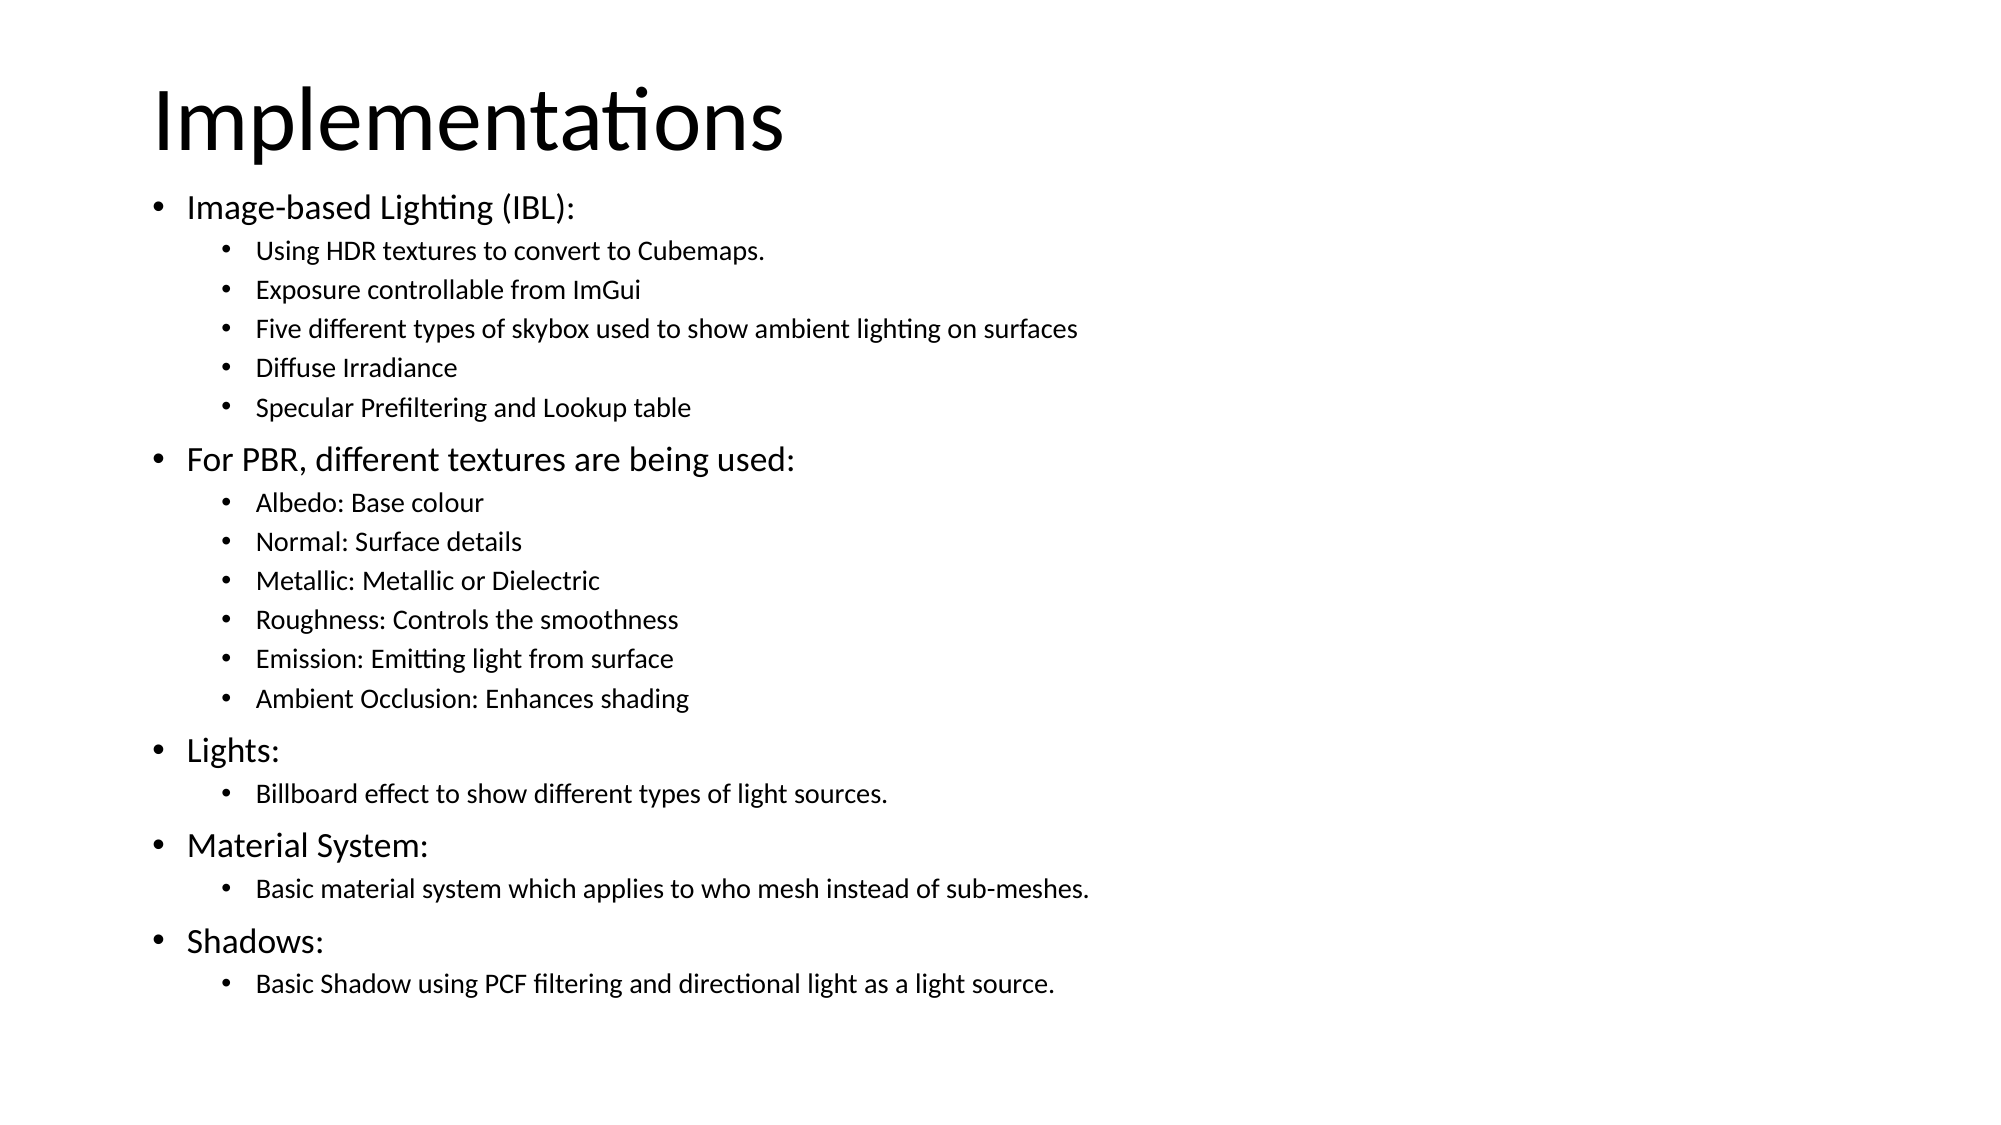

Implementations
Image-based Lighting (IBL):
Using HDR textures to convert to Cubemaps.
Exposure controllable from ImGui
Five different types of skybox used to show ambient lighting on surfaces
Diffuse Irradiance
Specular Prefiltering and Lookup table
For PBR, different textures are being used:
Albedo: Base colour
Normal: Surface details
Metallic: Metallic or Dielectric
Roughness: Controls the smoothness
Emission: Emitting light from surface
Ambient Occlusion: Enhances shading
Lights:
Billboard effect to show different types of light sources.
Material System:
Basic material system which applies to who mesh instead of sub-meshes.
Shadows:
Basic Shadow using PCF filtering and directional light as a light source.